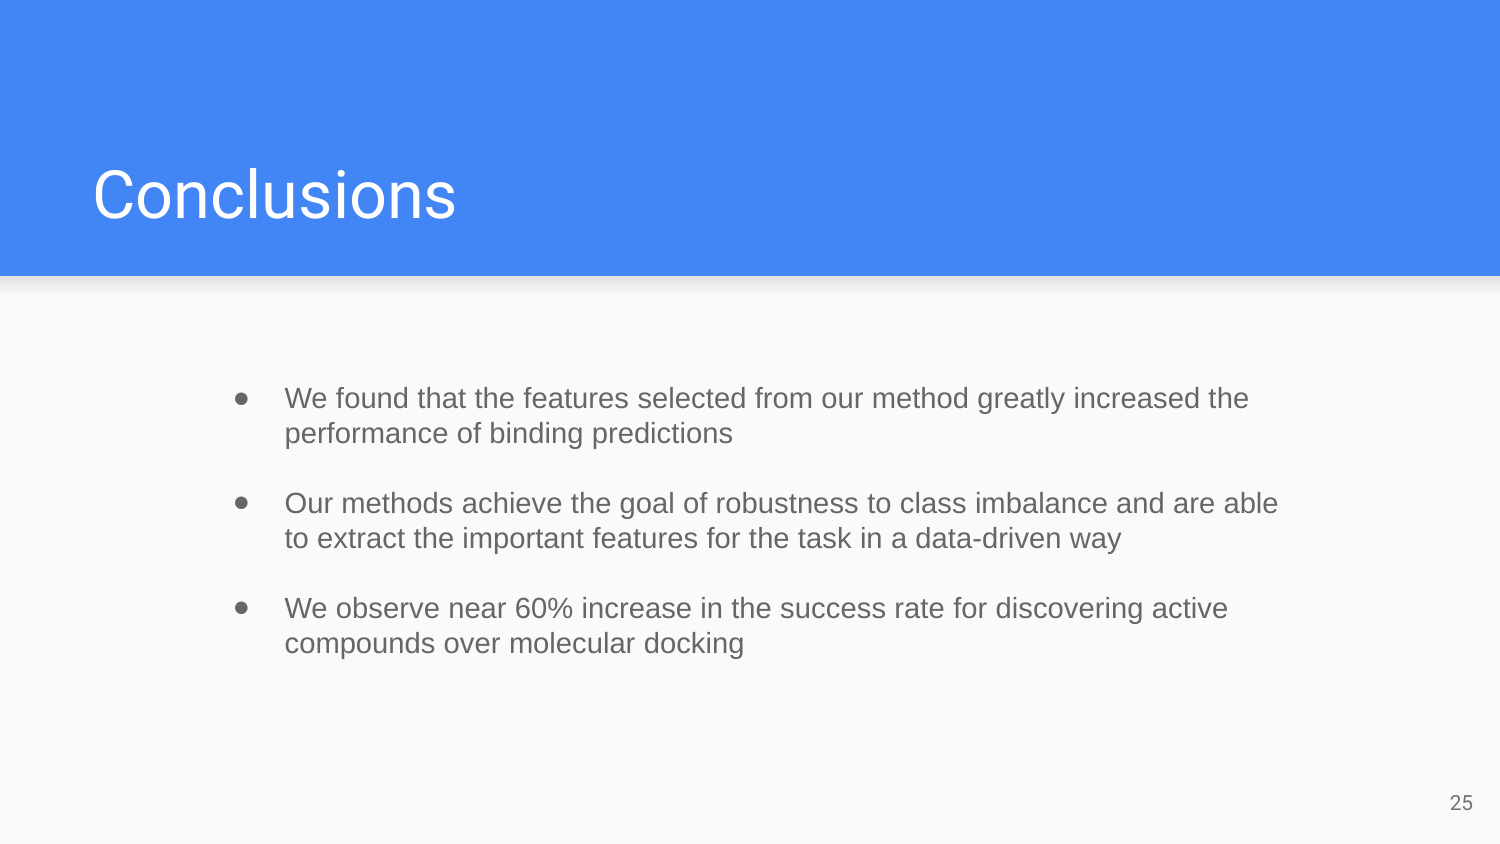

# Conclusions

We found that the features selected from our method greatly increased the performance of binding predictions

Our methods achieve the goal of robustness to class imbalance and are able to extract the important features for the task in a data-driven way

We observe near 60% increase in the success rate for discovering active compounds over molecular docking

25